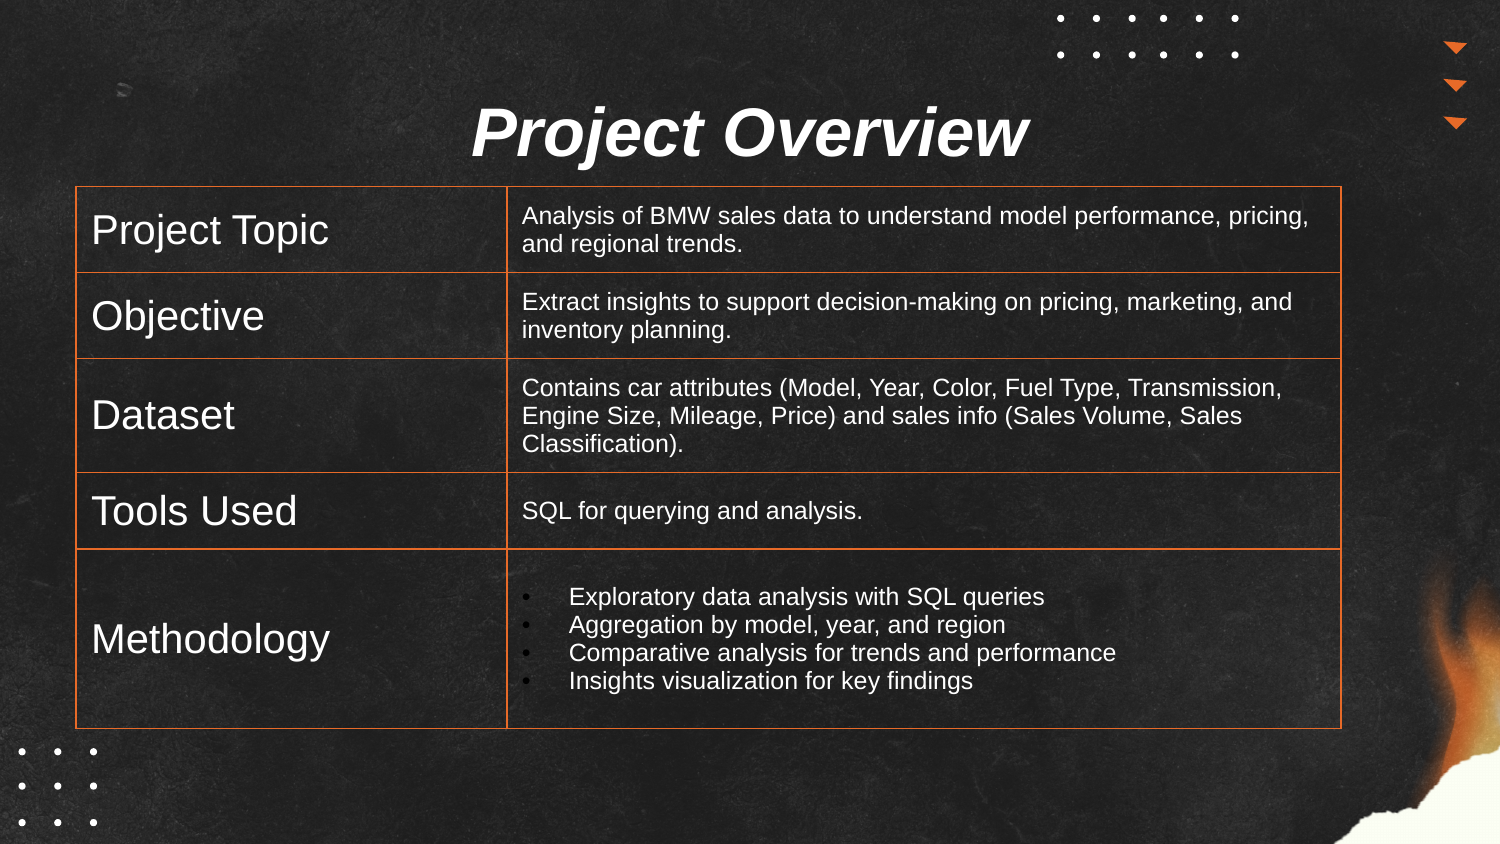

# Project Overview
| Project Topic | Analysis of BMW sales data to understand model performance, pricing, and regional trends. |
| --- | --- |
| Objective | Extract insights to support decision-making on pricing, marketing, and inventory planning. |
| Dataset | Contains car attributes (Model, Year, Color, Fuel Type, Transmission, Engine Size, Mileage, Price) and sales info (Sales Volume, Sales Classification). |
| Tools Used | SQL for querying and analysis. |
| Methodology | Exploratory data analysis with SQL queries Aggregation by model, year, and region Comparative analysis for trends and performance Insights visualization for key findings |